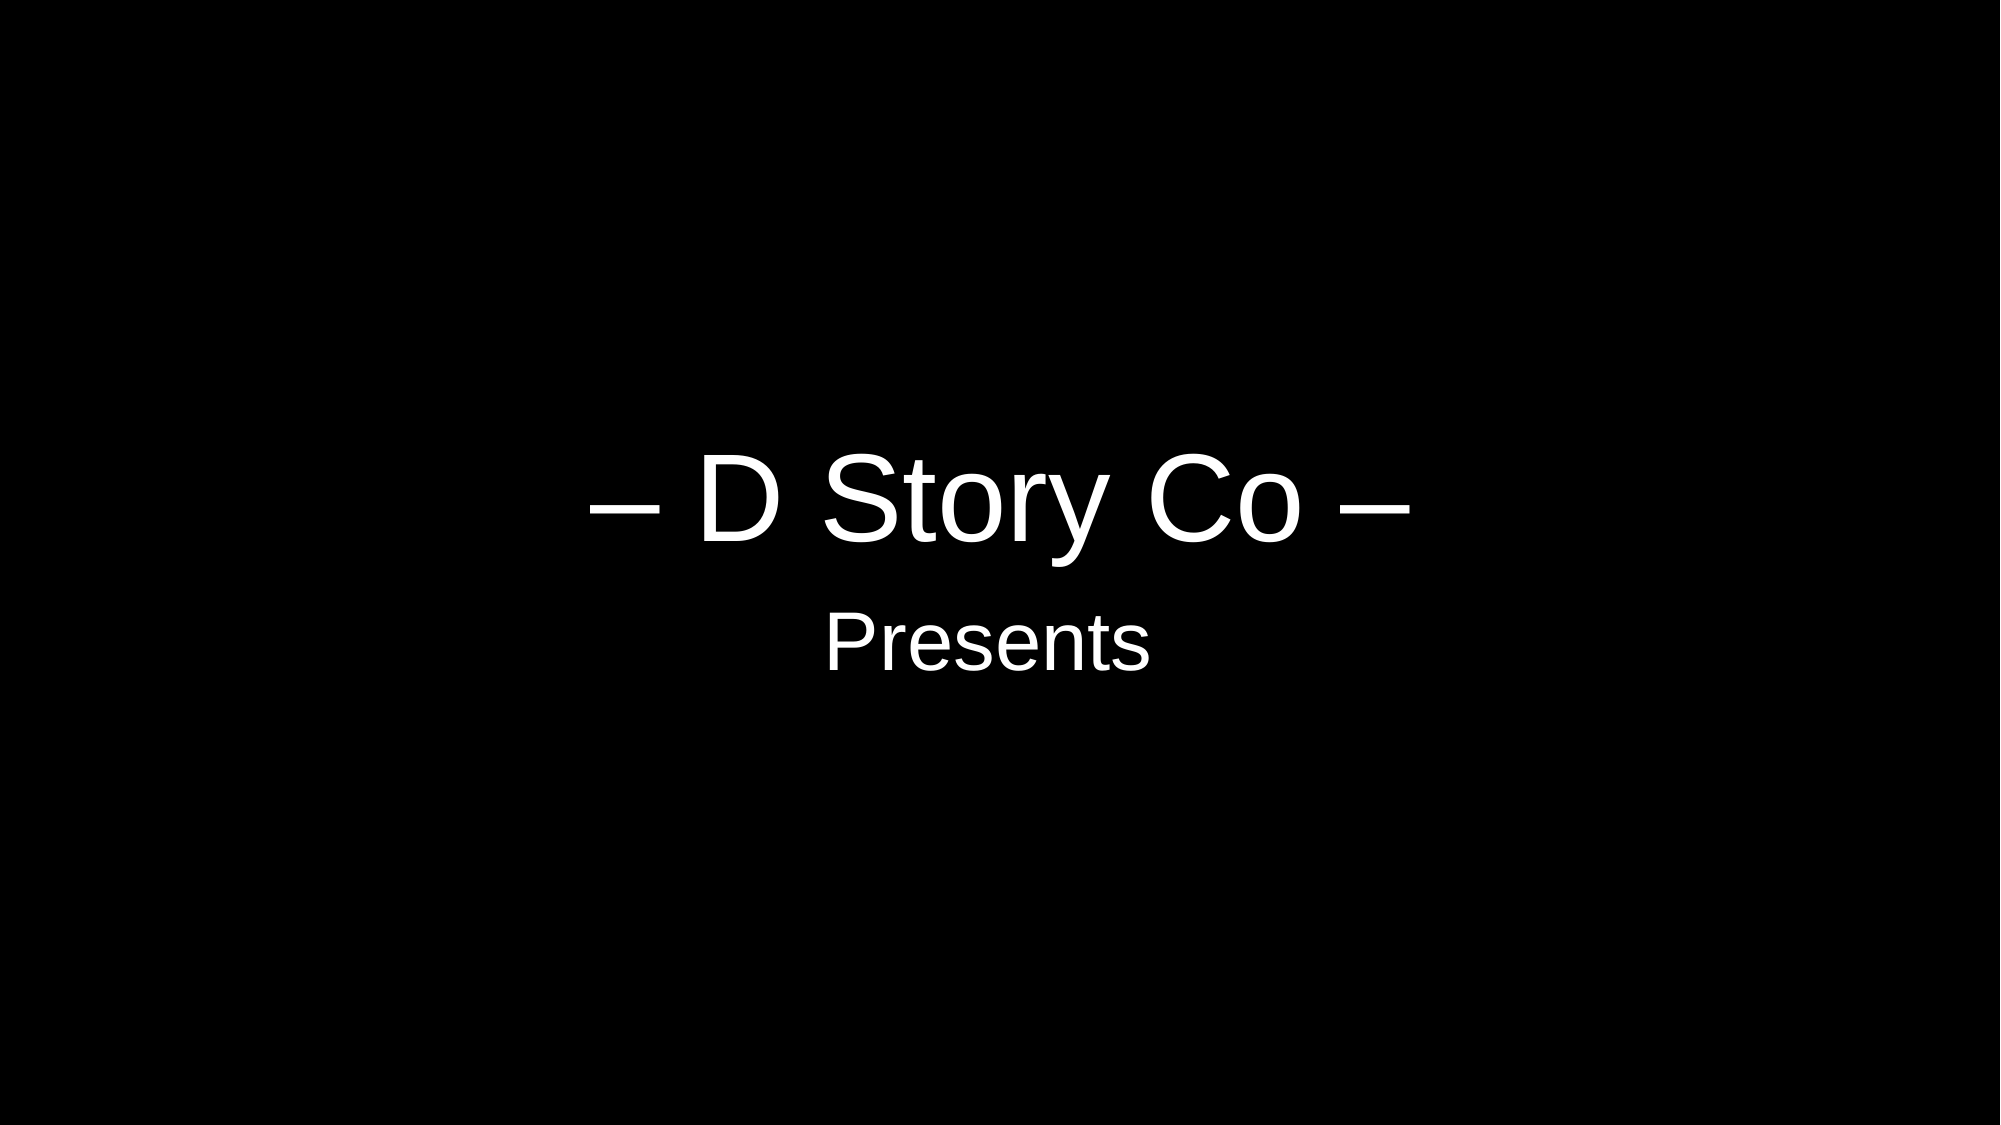

# – D Story Co –
Presents